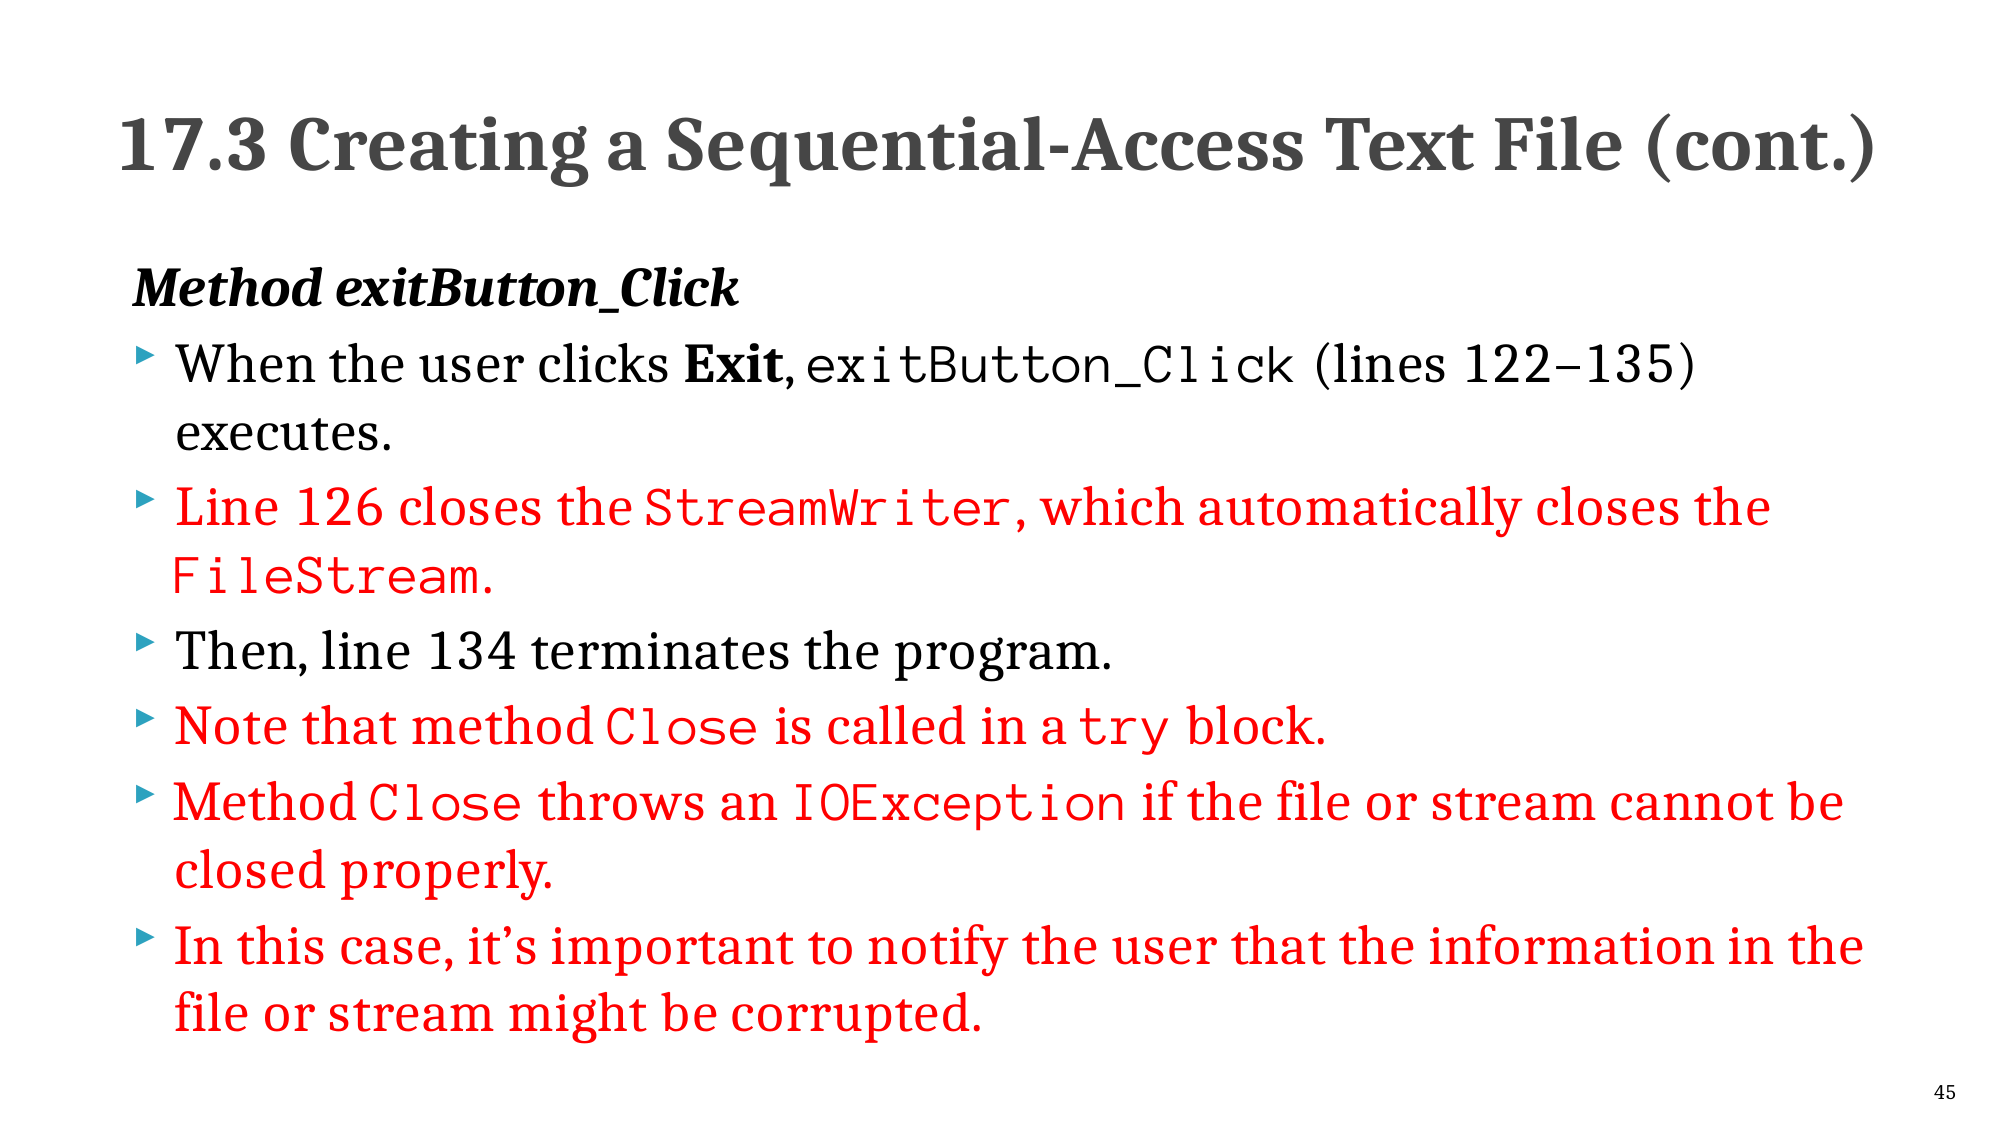

# 17.3 Creating a Sequential-Access Text File (cont.)
Method exitButton_Click
When the user clicks Exit, exitButton_Click (lines 122–135) executes.
Line 126 closes the StreamWriter, which automatically closes the FileStream.
Then, line 134 terminates the program.
Note that method Close is called in a try block.
Method Close throws an IOException if the file or stream cannot be closed properly.
In this case, it’s important to notify the user that the information in the file or stream might be corrupted.
45